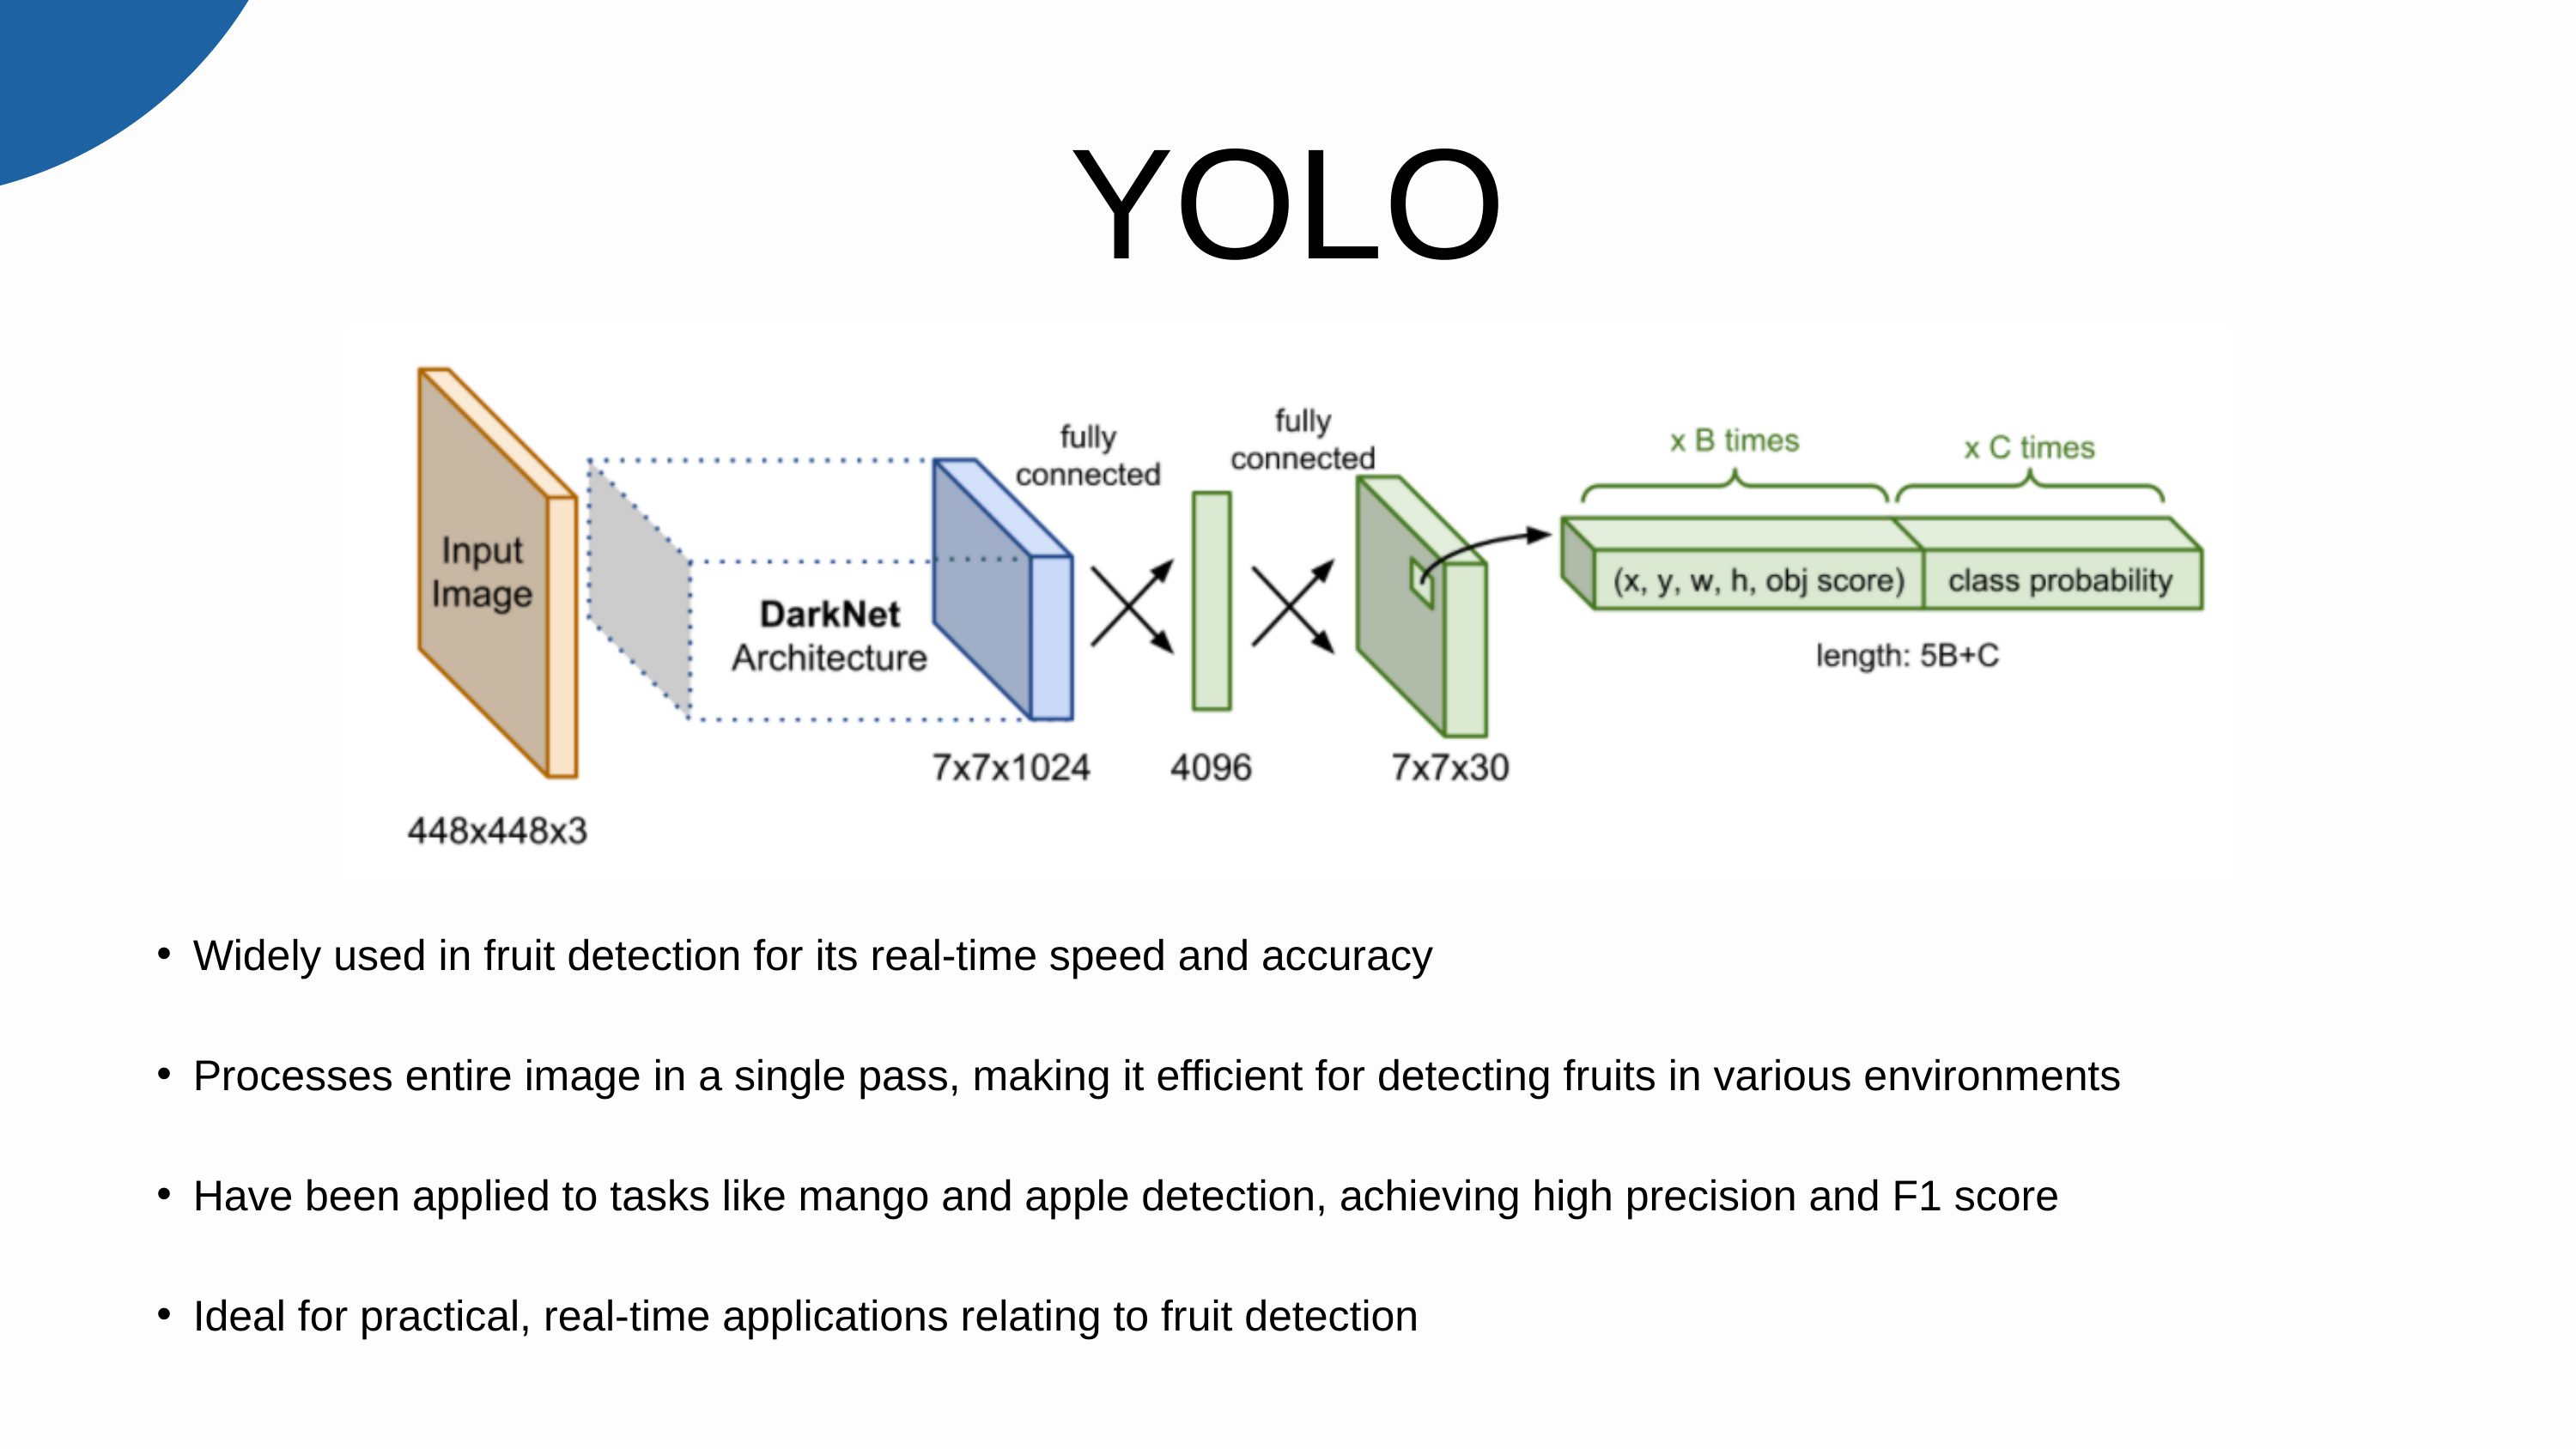

YOLO

Widely used in fruit detection for its real-time speed and accuracy

Processes entire image in a single pass, making it efficient for detecting fruits in various environments

Have been applied to tasks like mango and apple detection, achieving high precision and F1 score

Ideal for practical, real-time applications relating to fruit detection